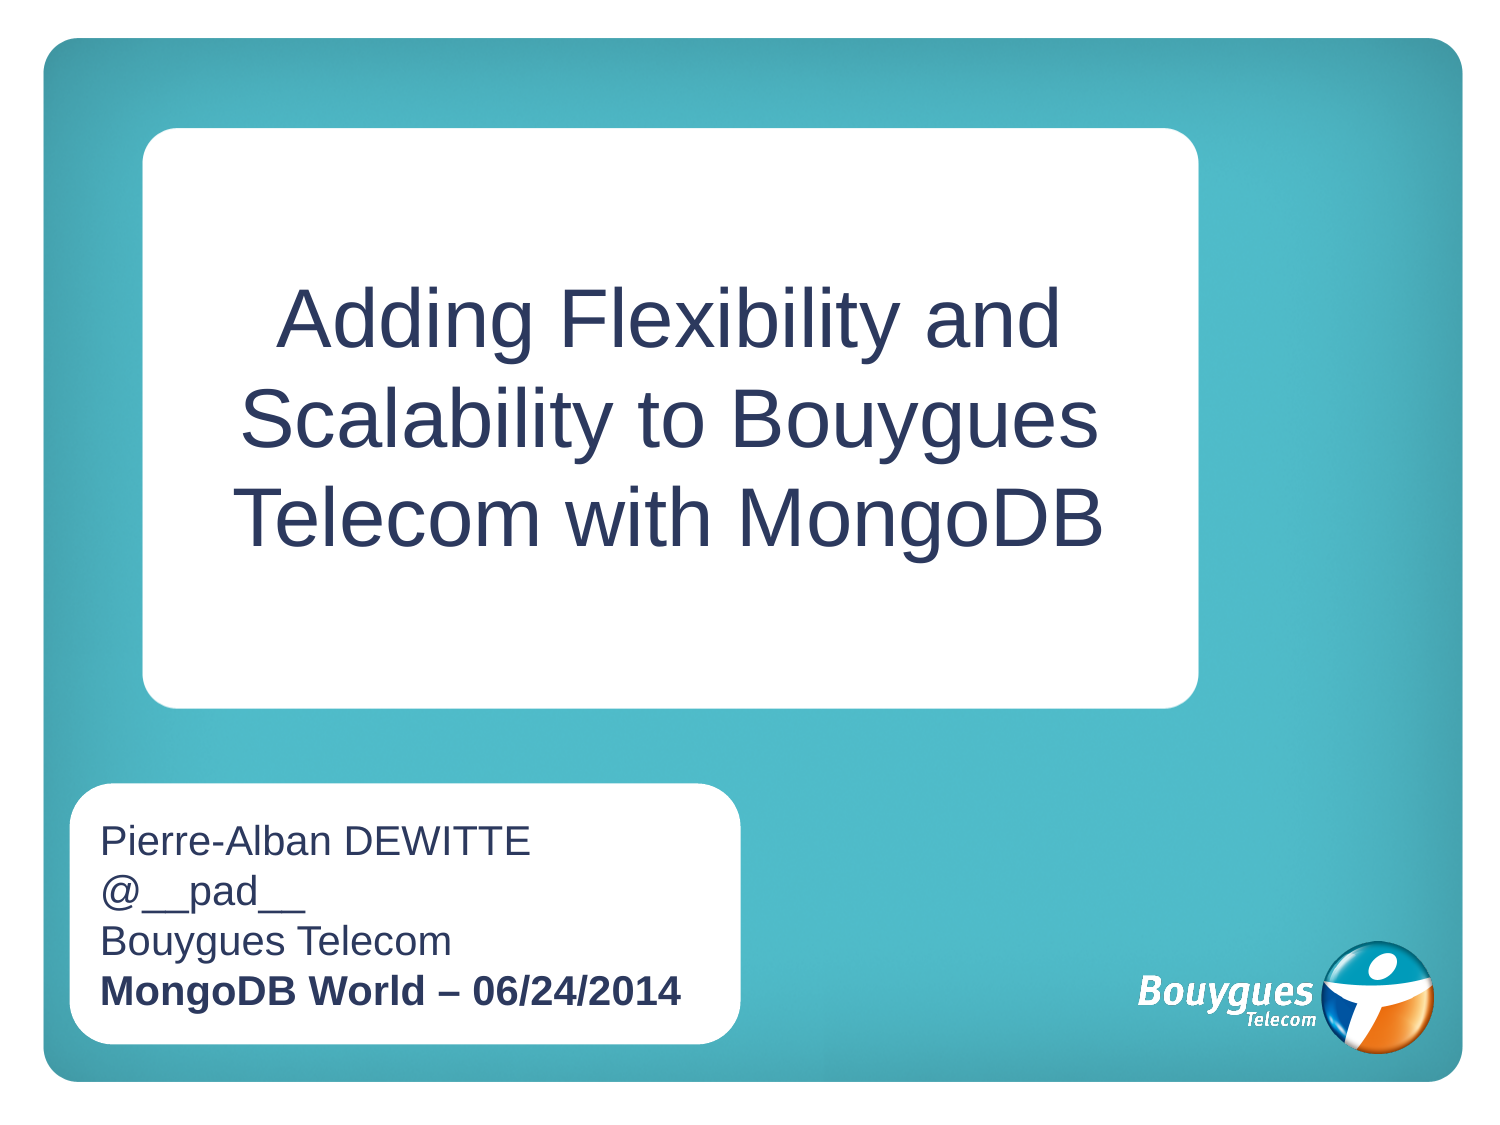

# Adding Flexibility and Scalability to Bouygues Telecom with MongoDB
Pierre-Alban DEWITTE
@__pad__
Bouygues Telecom
MongoDB World – 06/24/2014